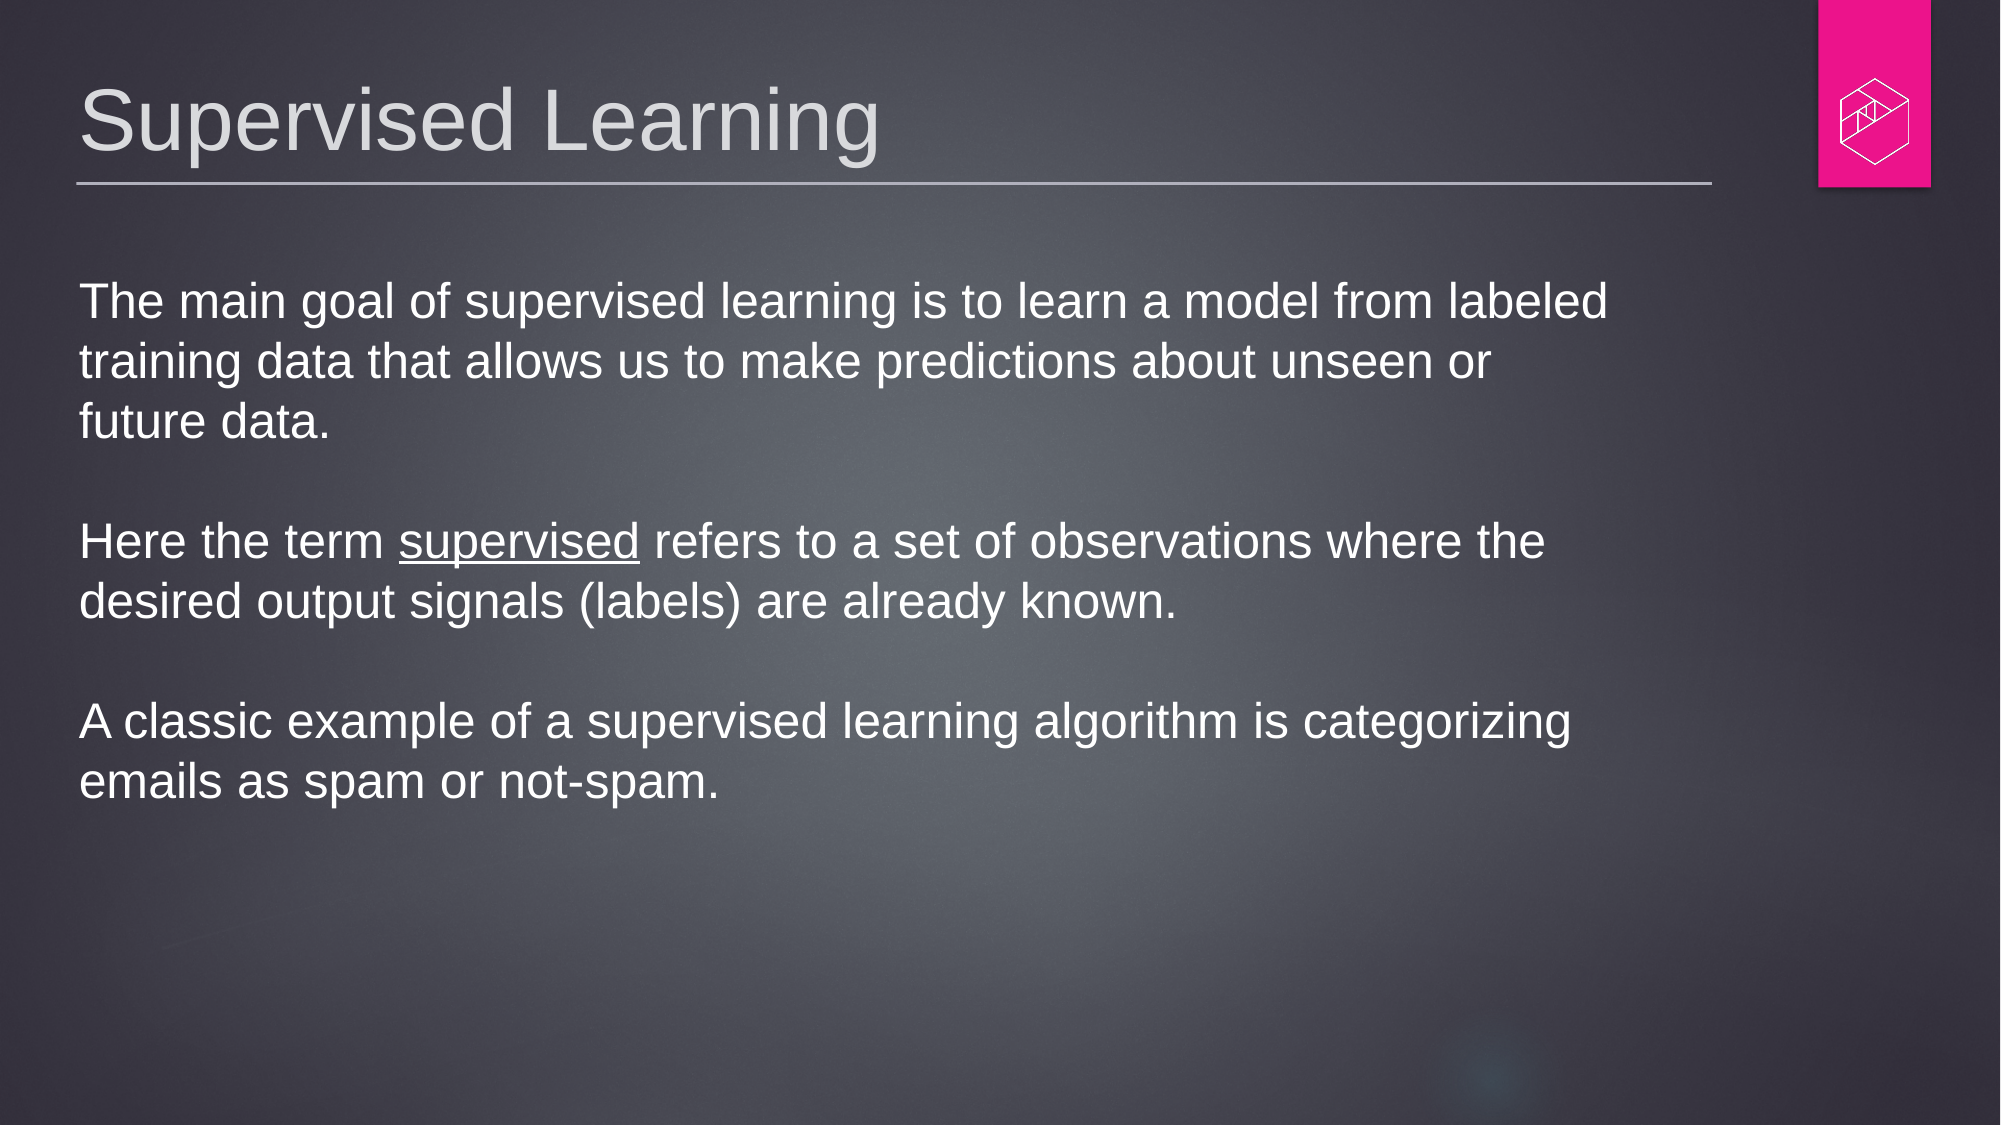

# Supervised Learning
The main goal of supervised learning is to learn a model from labeled training data that allows us to make predictions about unseen or future data.

Here the term supervised refers to a set of observations where the desired output signals (labels) are already known.

A classic example of a supervised learning algorithm is categorizing emails as spam or not-spam.